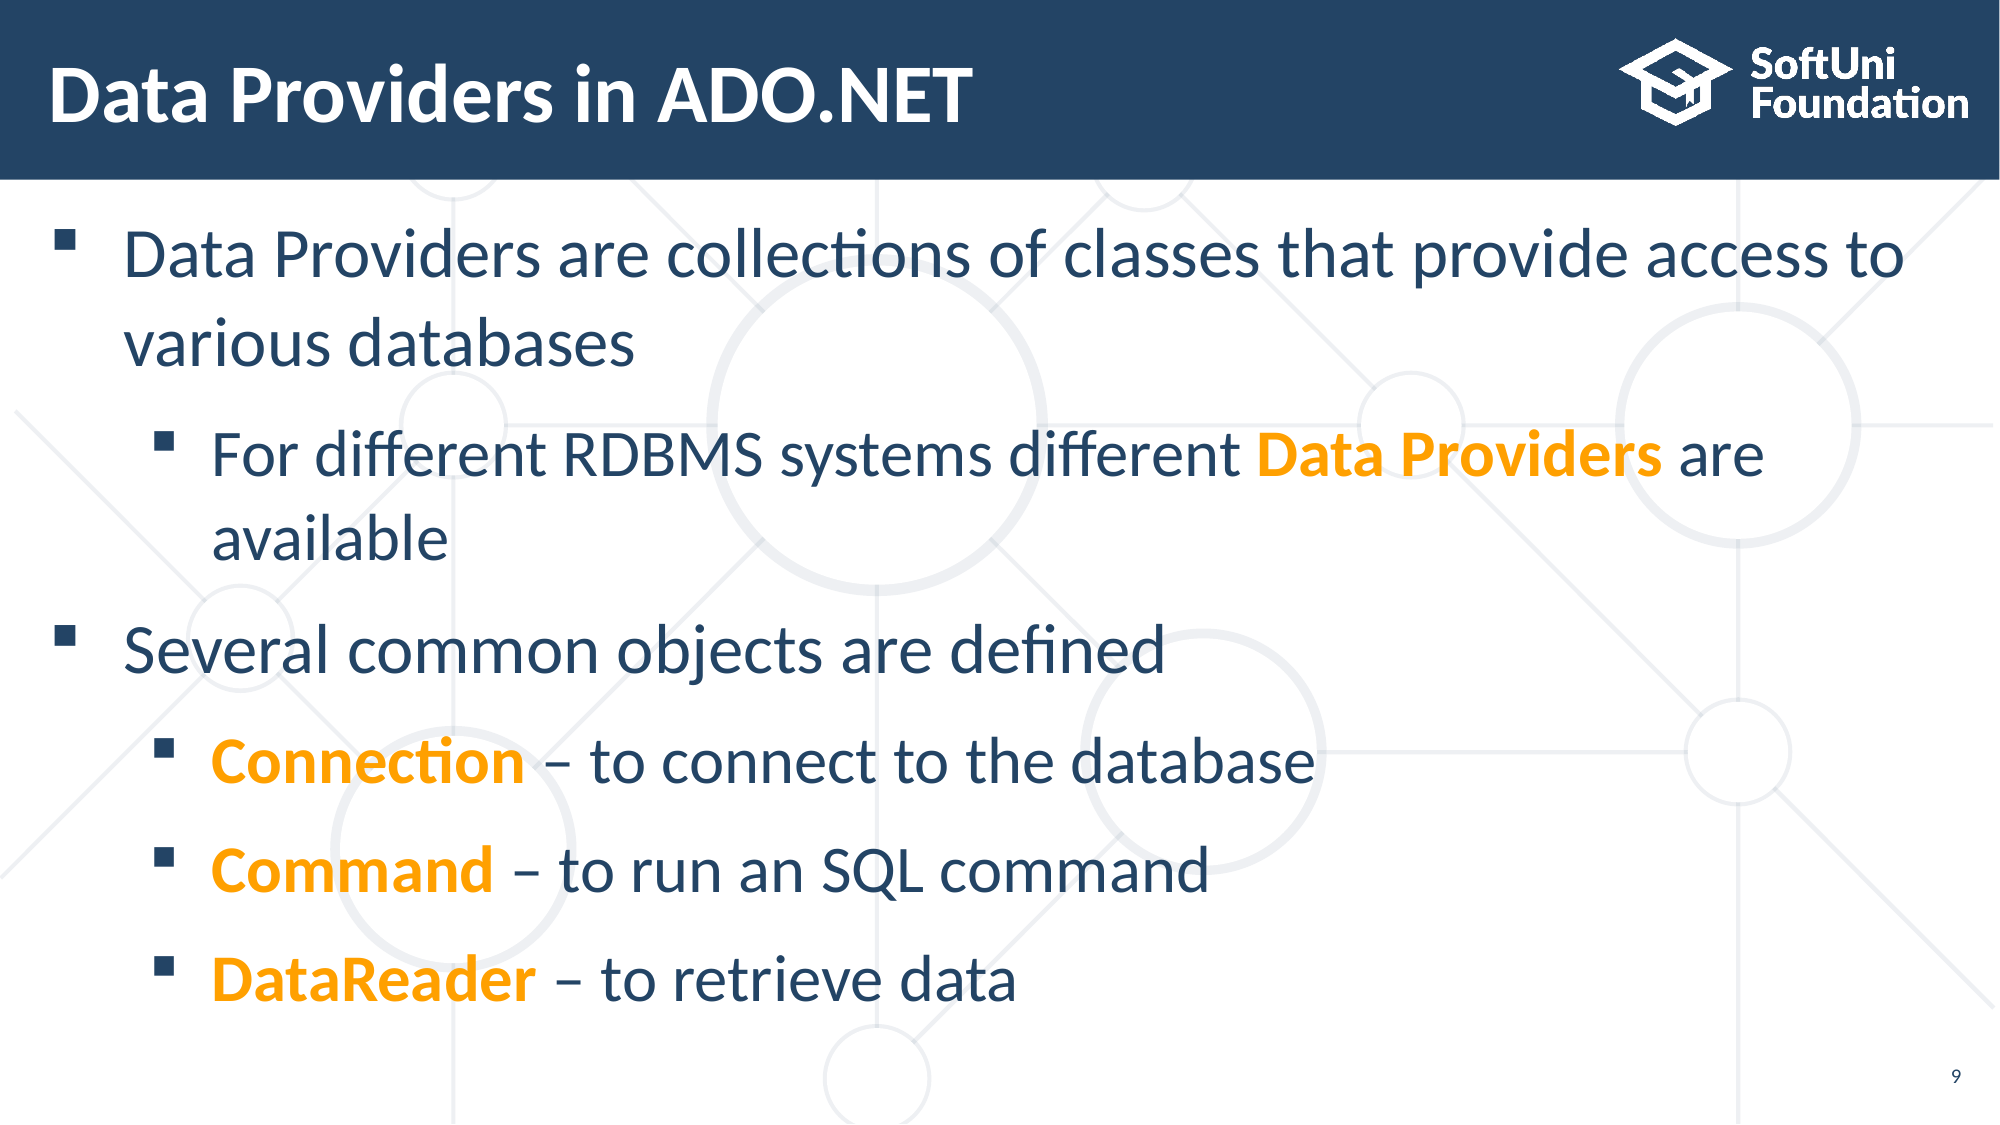

# Data Providers in ADO.NET
Data Providers are collections of classes that provide access to various databases
For different RDBMS systems different Data Providers are
available
Several common objects are defined
Connection – to connect to the database
Command – to run an SQL command
DataReader – to retrieve data
9